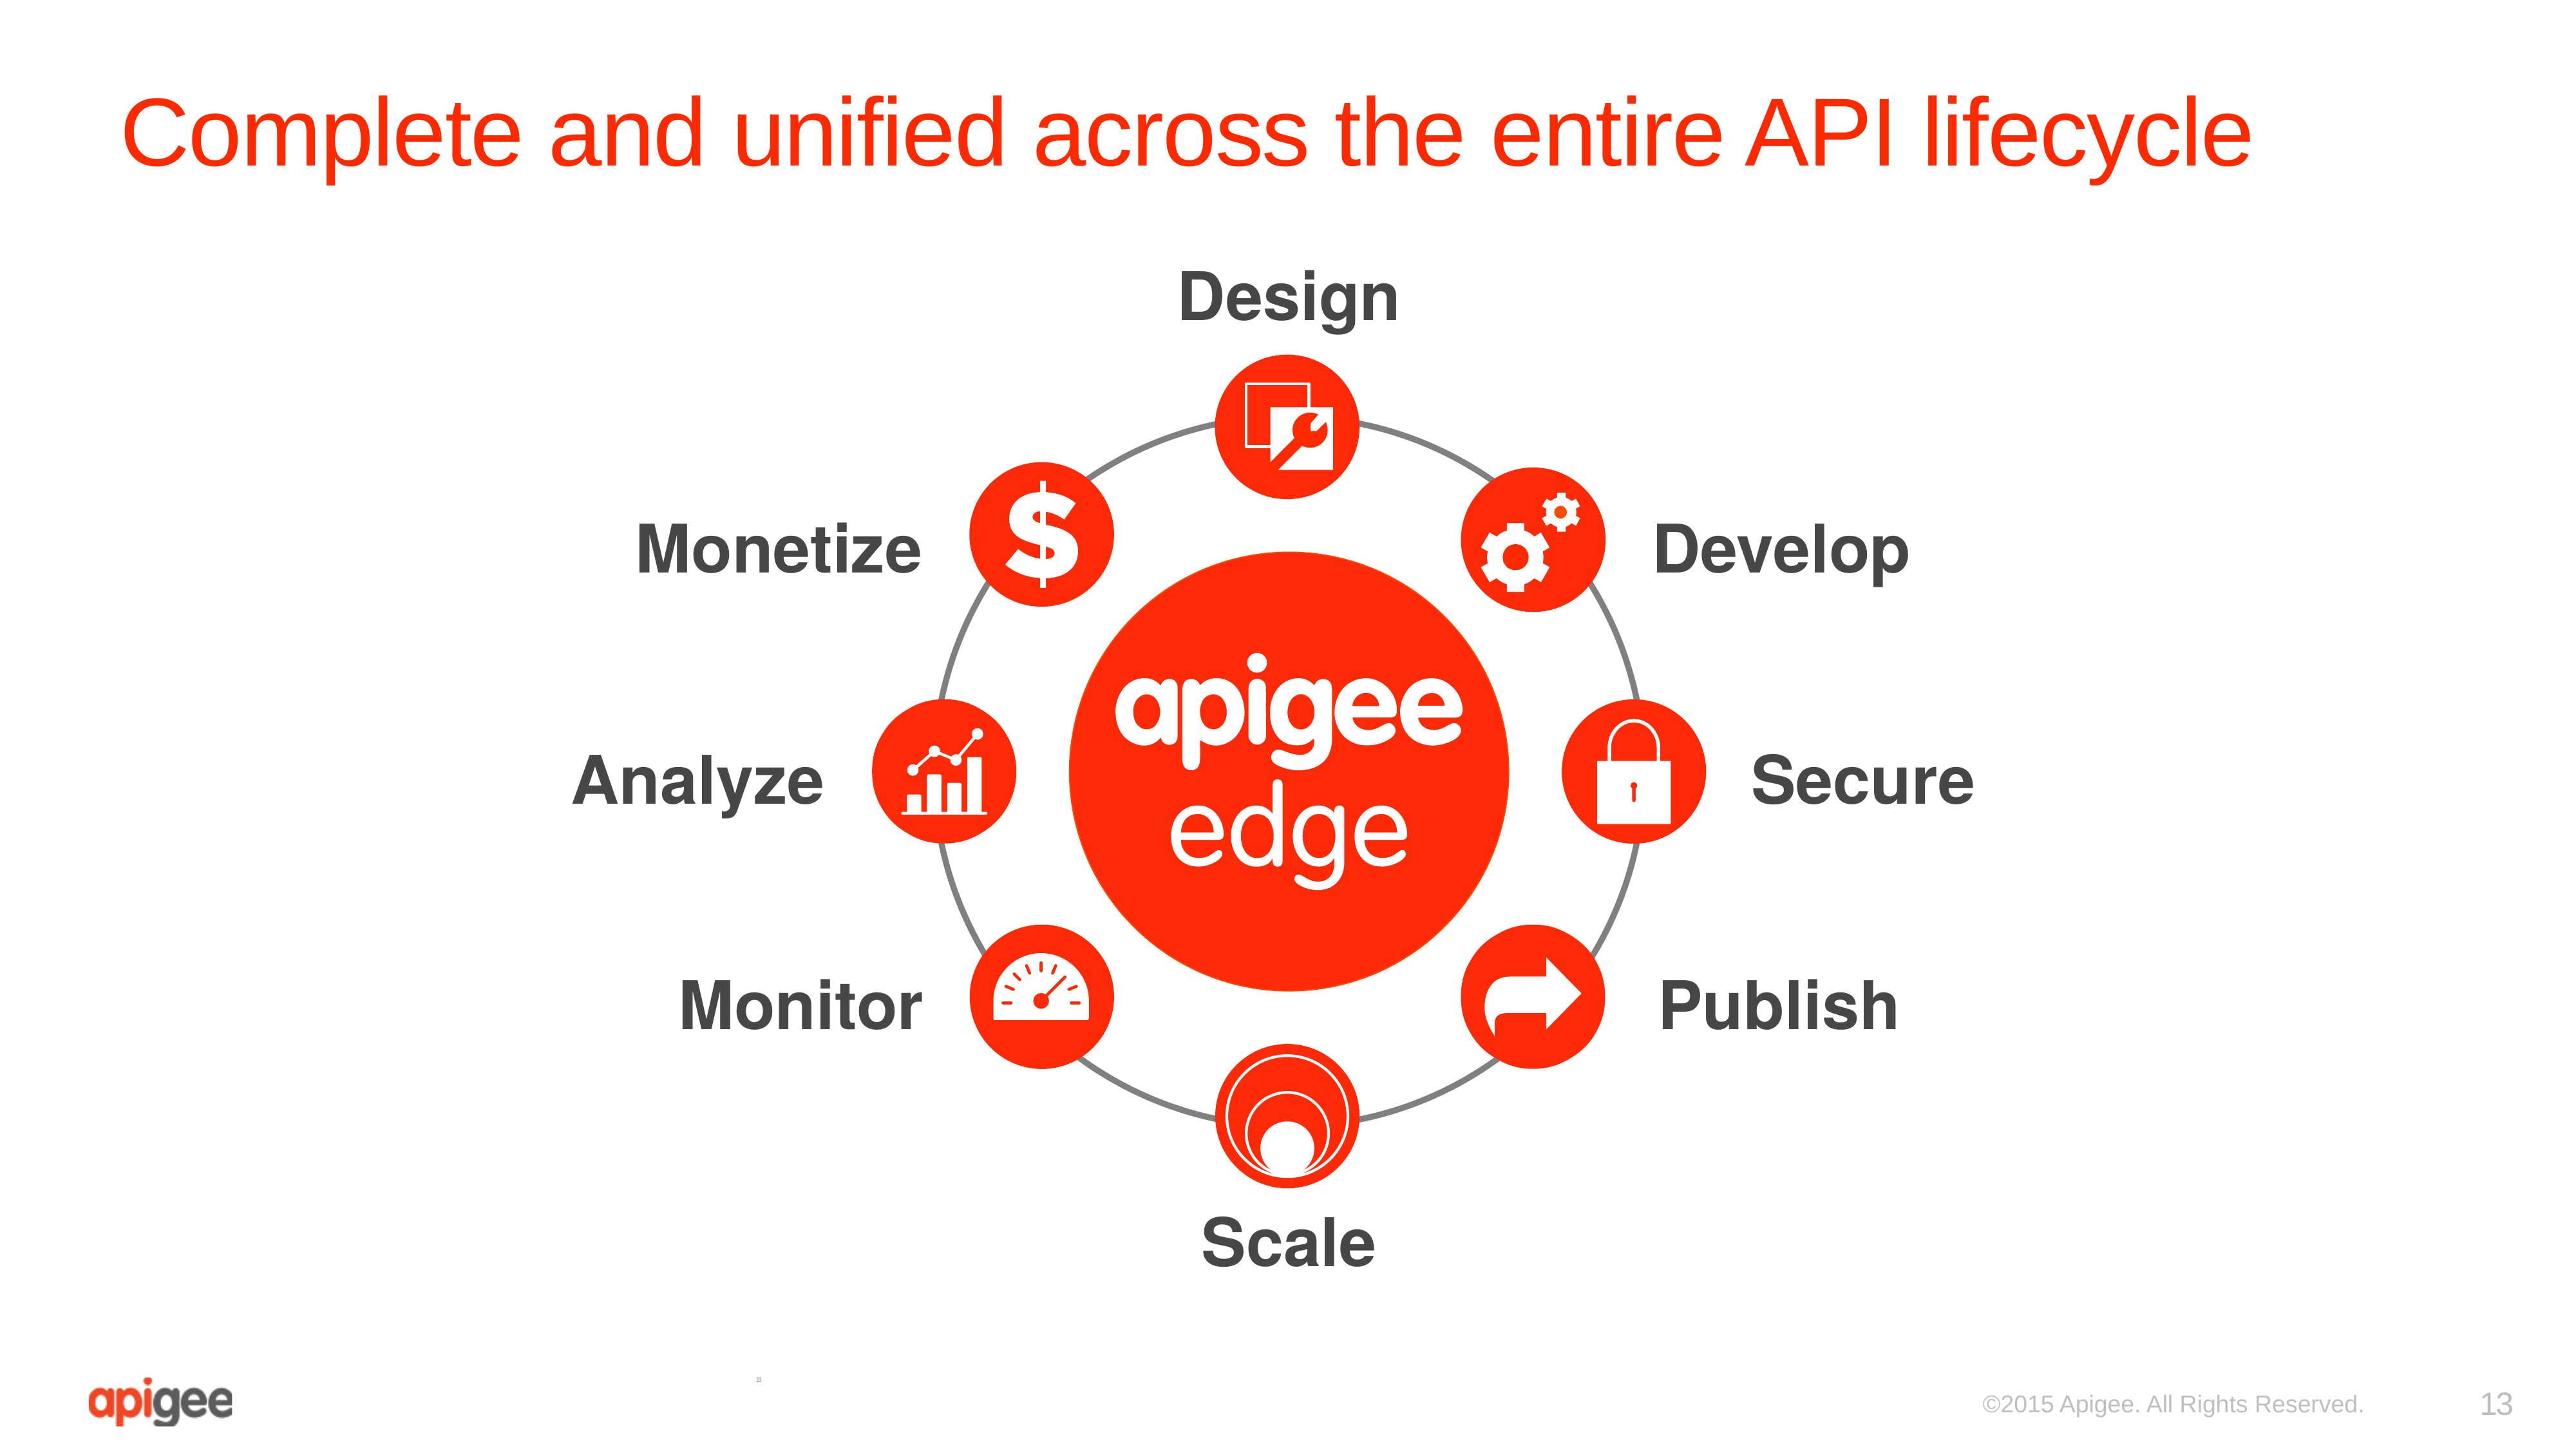

# Complete and unified across the entire API lifecycle
Design

Monetize
Develop

Analyze
Secure

Monitor
Publish

Scale
13
13
©2015 Apigee. All Rights Reserved.